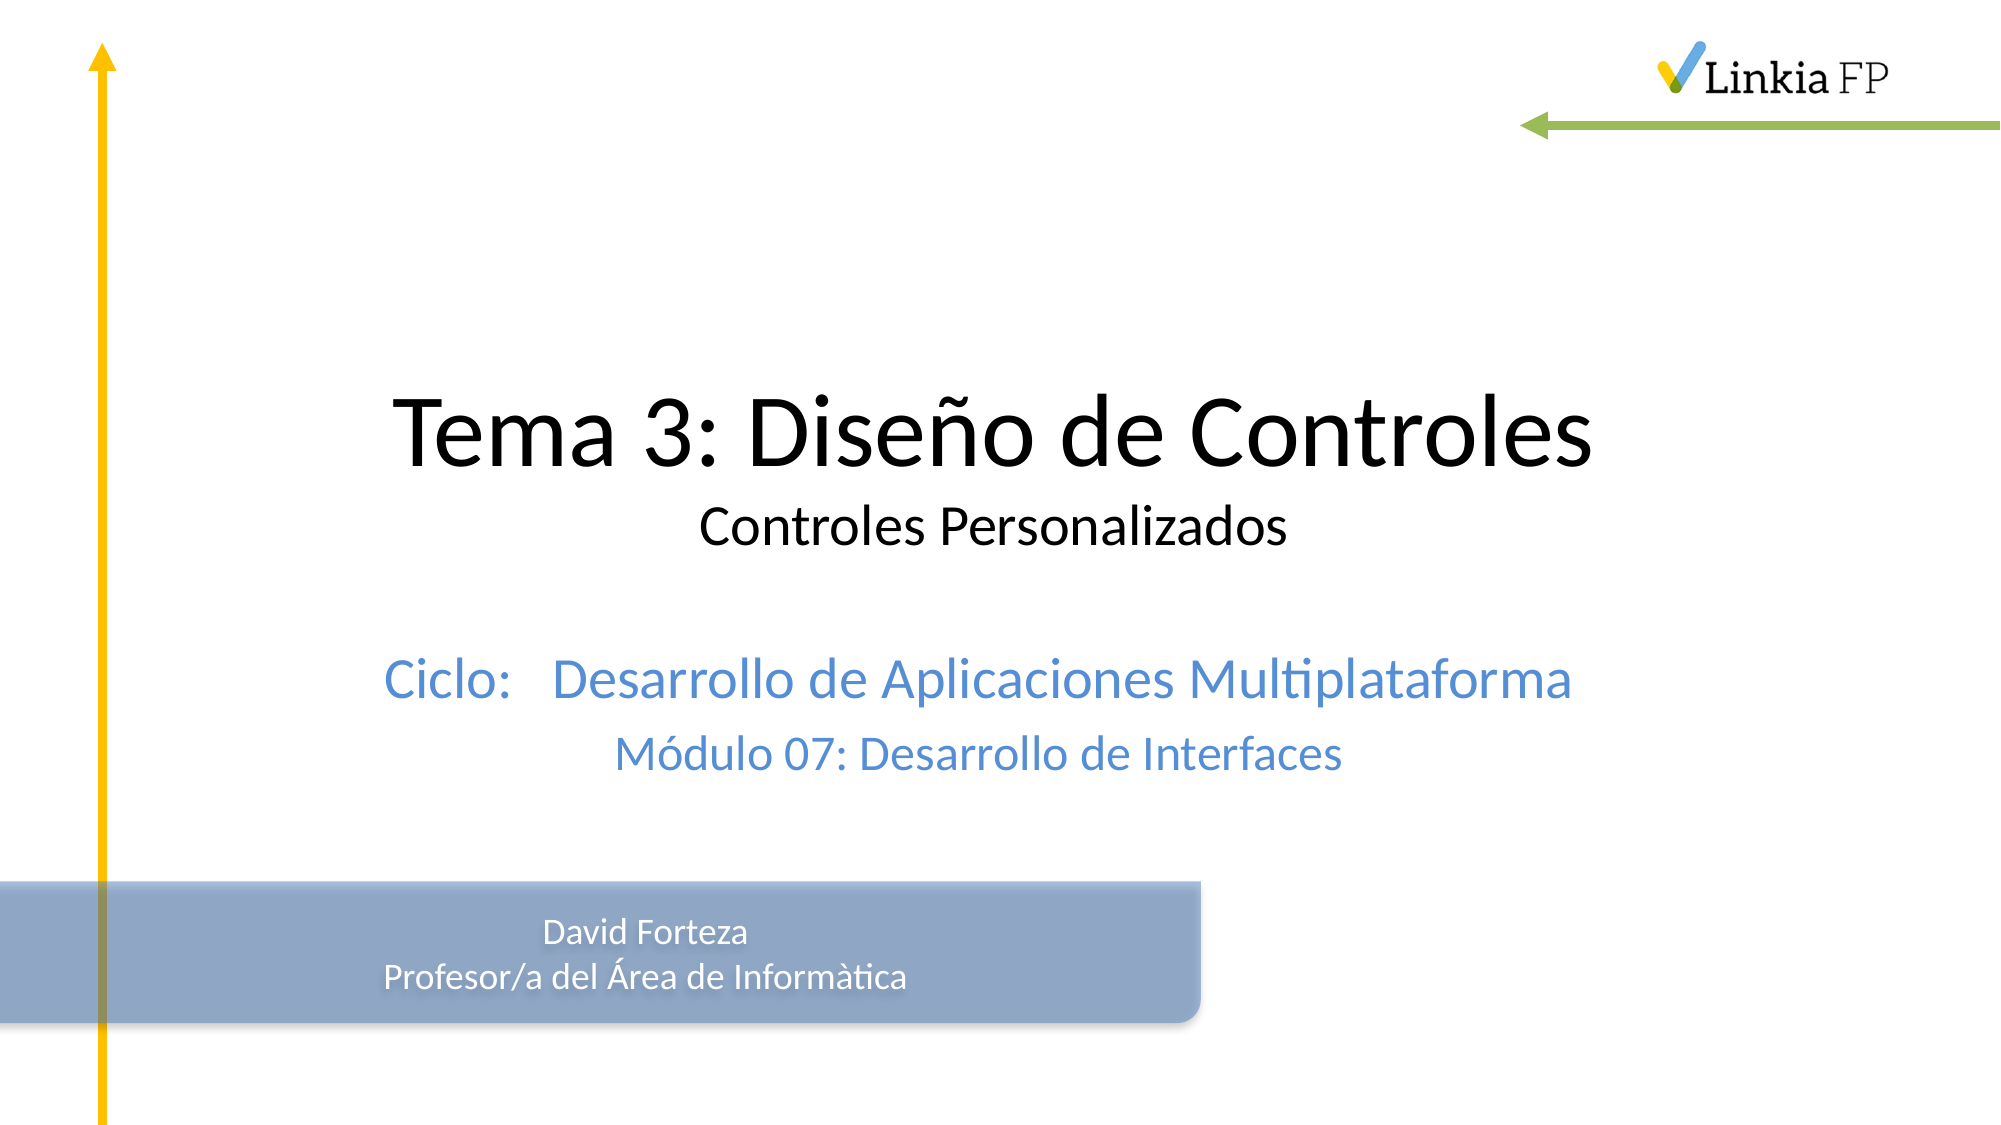

Tema 3: Diseño de Controles
Controles Personalizados
Ciclo:   Desarrollo de Aplicaciones Multiplataforma
Módulo 07: Desarrollo de Interfaces
David Forteza
Profesor/a del Área de Informàtica